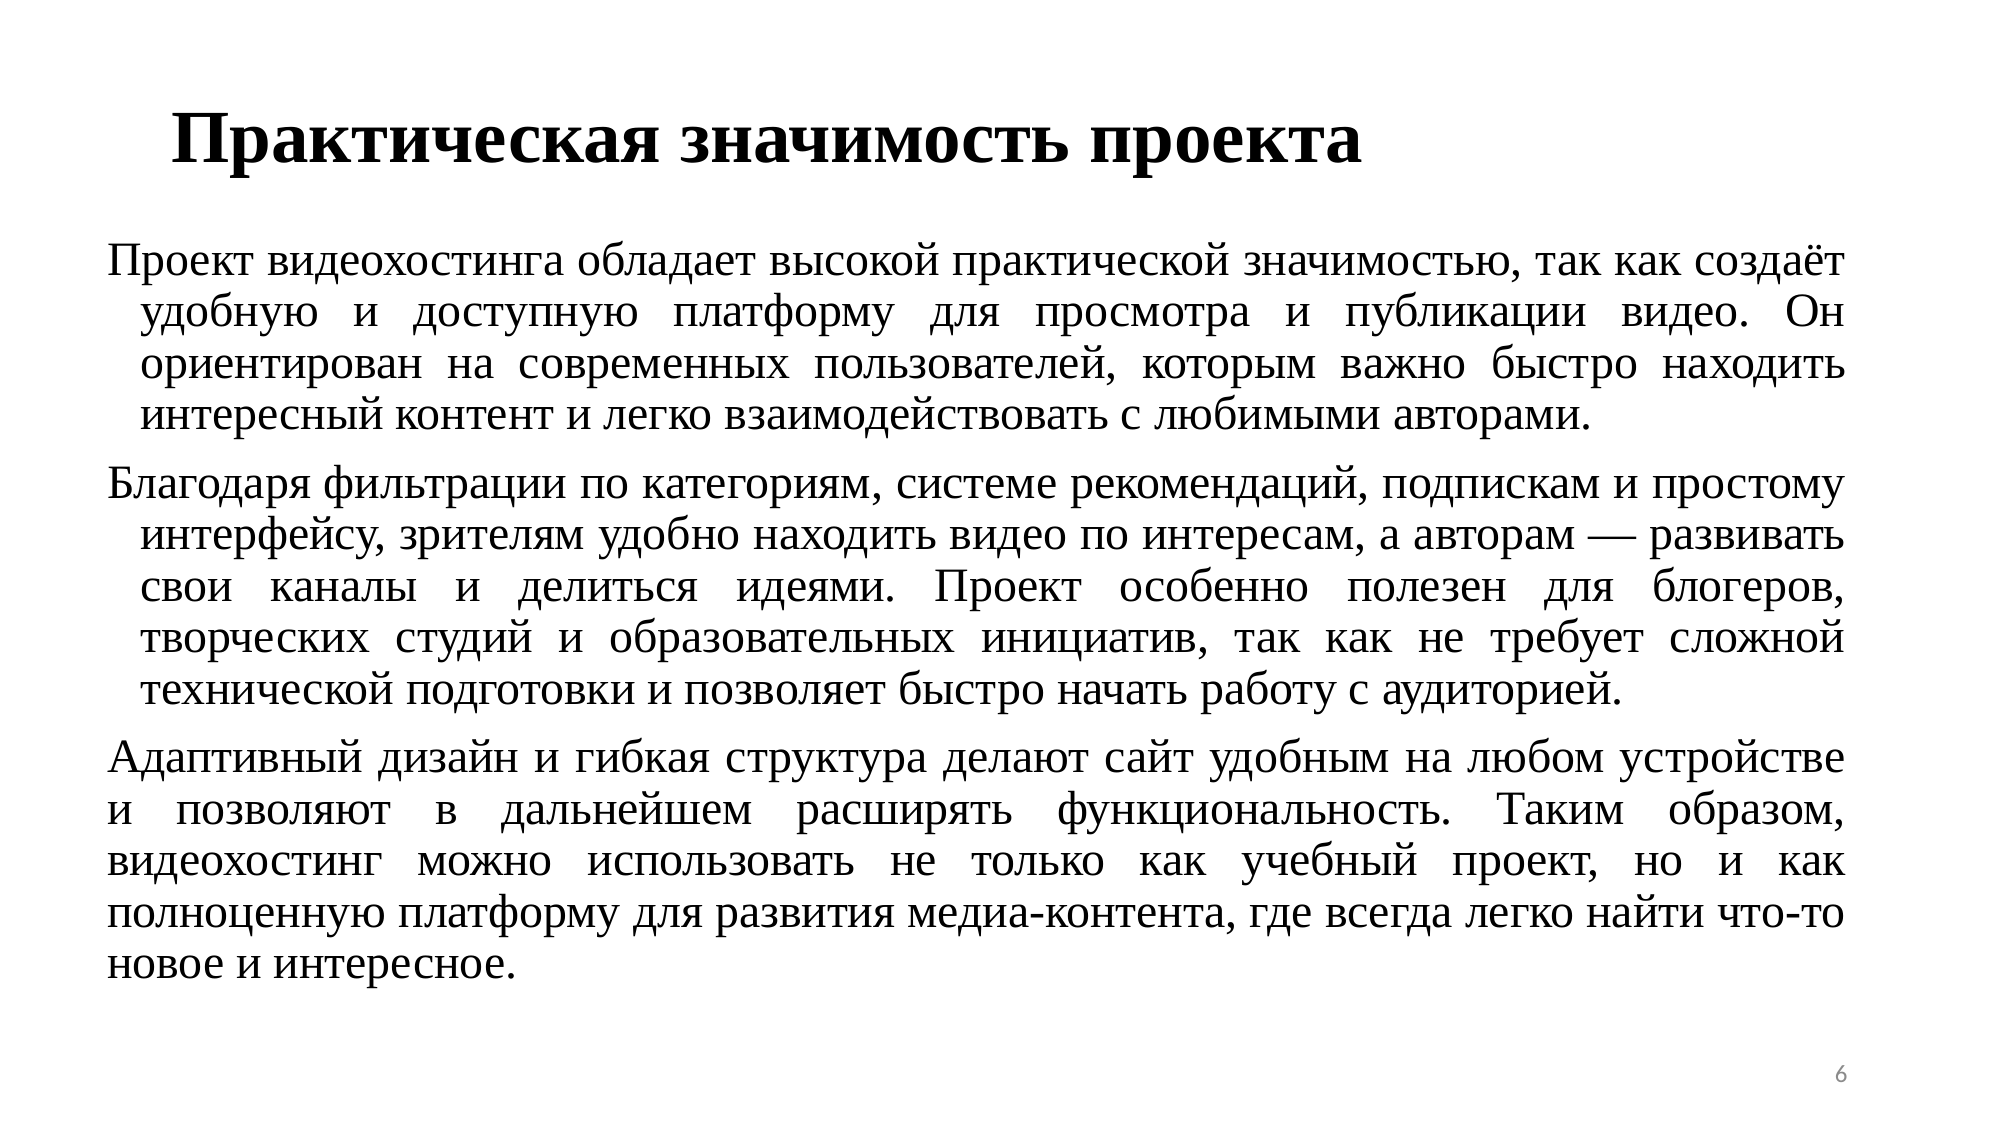

# Практическая значимость проекта
Проект видеохостинга обладает высокой практической значимостью, так как создаёт удобную и доступную платформу для просмотра и публикации видео. Он ориентирован на современных пользователей, которым важно быстро находить интересный контент и легко взаимодействовать с любимыми авторами.
Благодаря фильтрации по категориям, системе рекомендаций, подпискам и простому интерфейсу, зрителям удобно находить видео по интересам, а авторам — развивать свои каналы и делиться идеями. Проект особенно полезен для блогеров, творческих студий и образовательных инициатив, так как не требует сложной технической подготовки и позволяет быстро начать работу с аудиторией.
Адаптивный дизайн и гибкая структура делают сайт удобным на любом устройстве и позволяют в дальнейшем расширять функциональность. Таким образом, видеохостинг можно использовать не только как учебный проект, но и как полноценную платформу для развития медиа-контента, где всегда легко найти что-то новое и интересное.

6